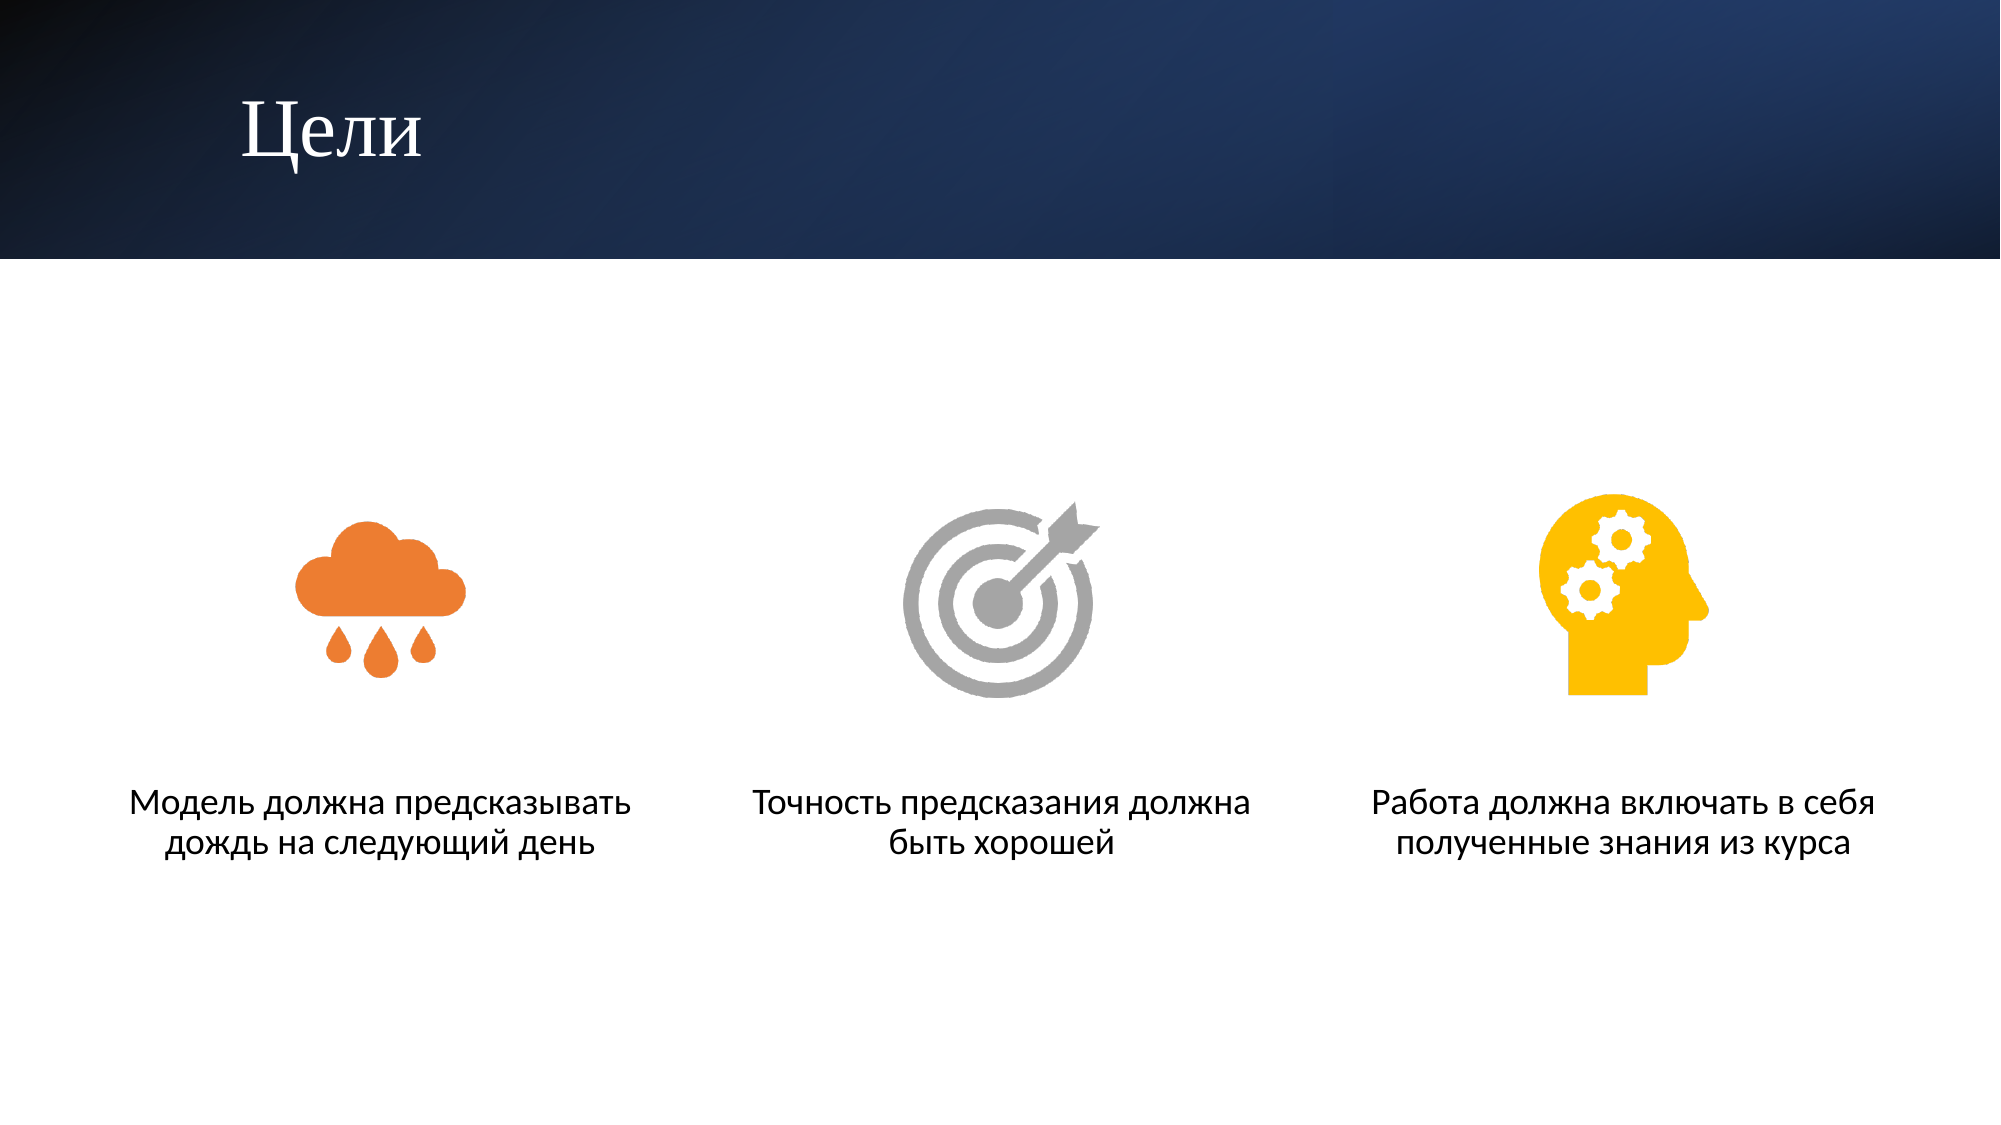

# Цели
Модель должна предсказывать дождь на следующий день
Точность предсказания должна быть хорошей
Работа должна включать в себя полученные знания из курса
2